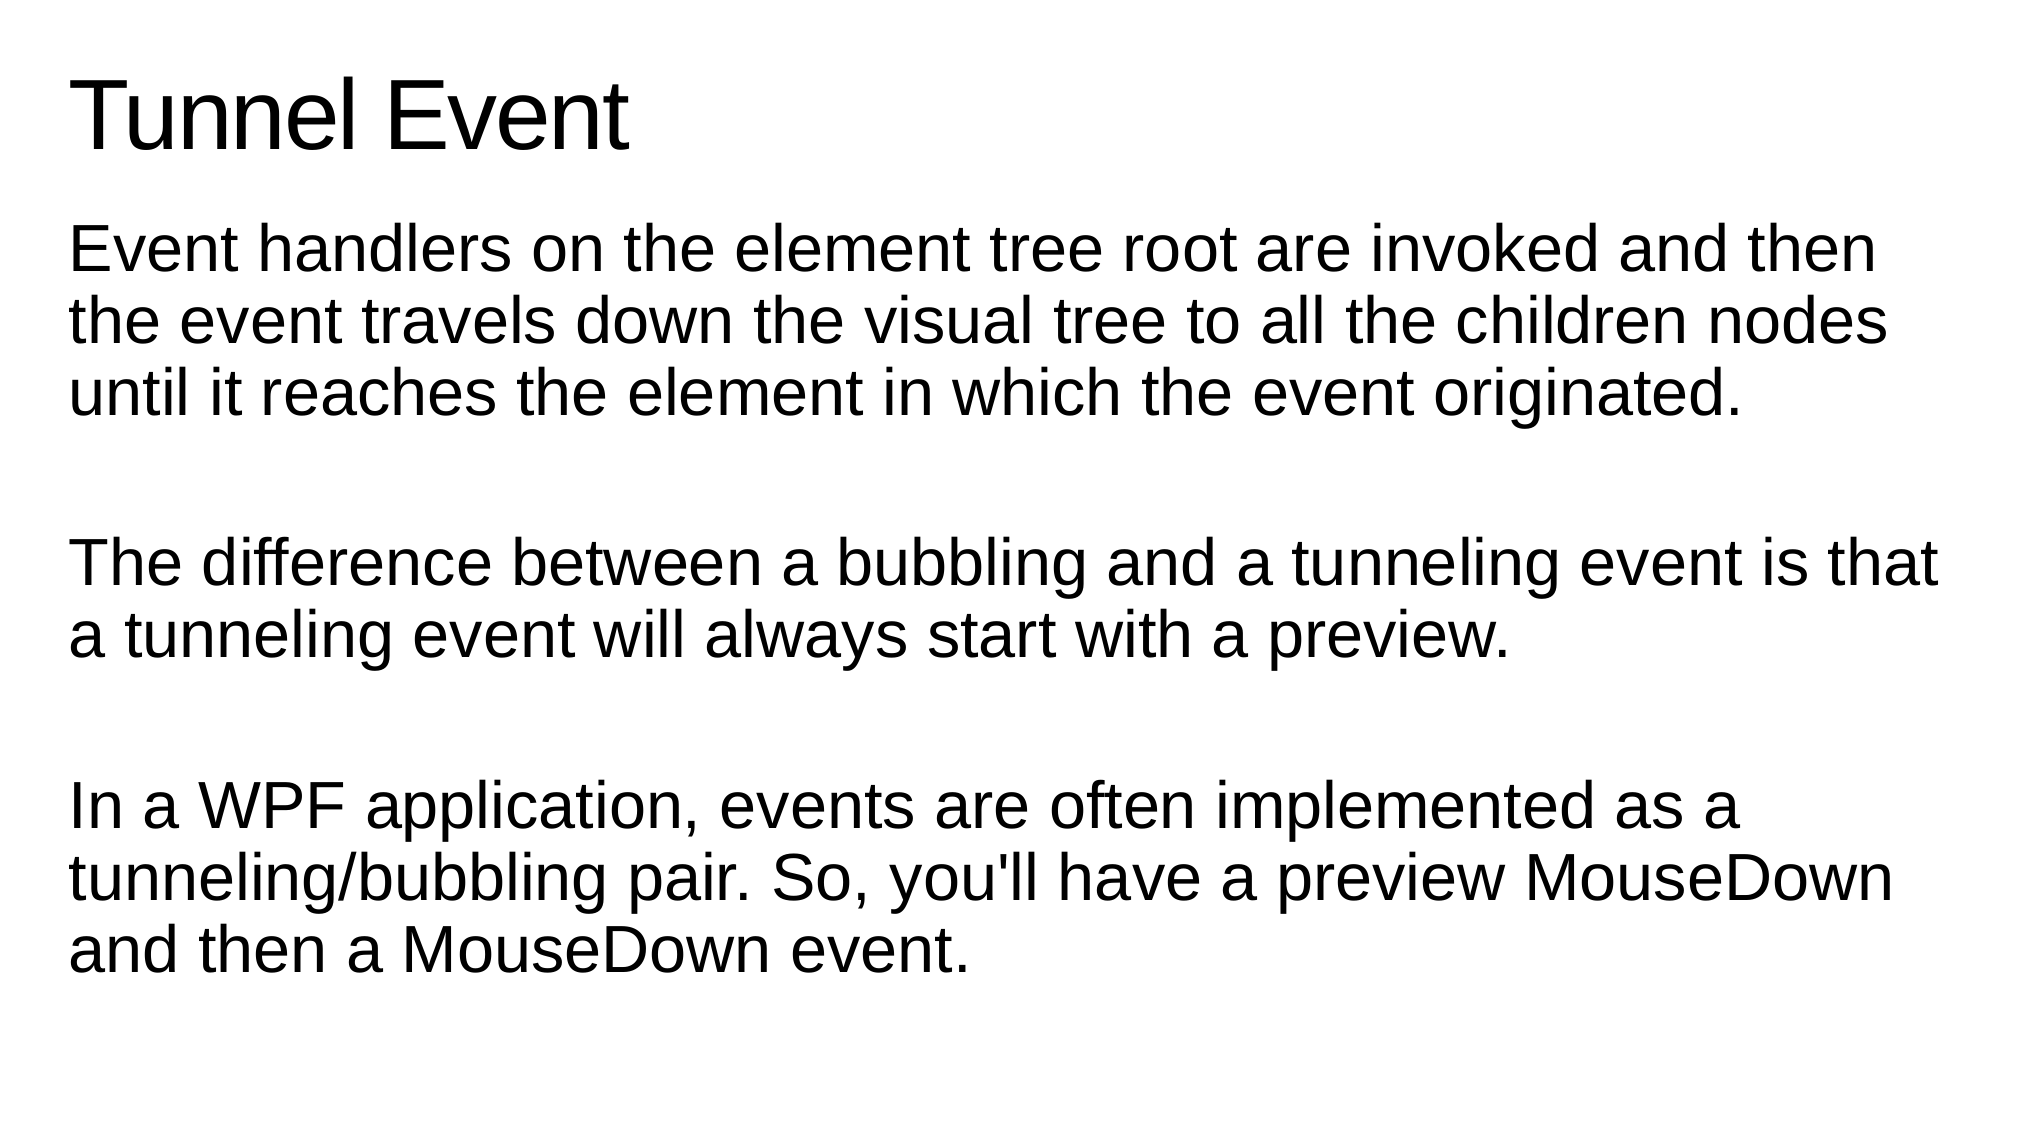

# Tunnel Event
Event handlers on the element tree root are invoked and then the event travels down the visual tree to all the children nodes until it reaches the element in which the event originated.

The difference between a bubbling and a tunneling event is that a tunneling event will always start with a preview.

In a WPF application, events are often implemented as a tunneling/bubbling pair. So, you'll have a preview MouseDown and then a MouseDown event.